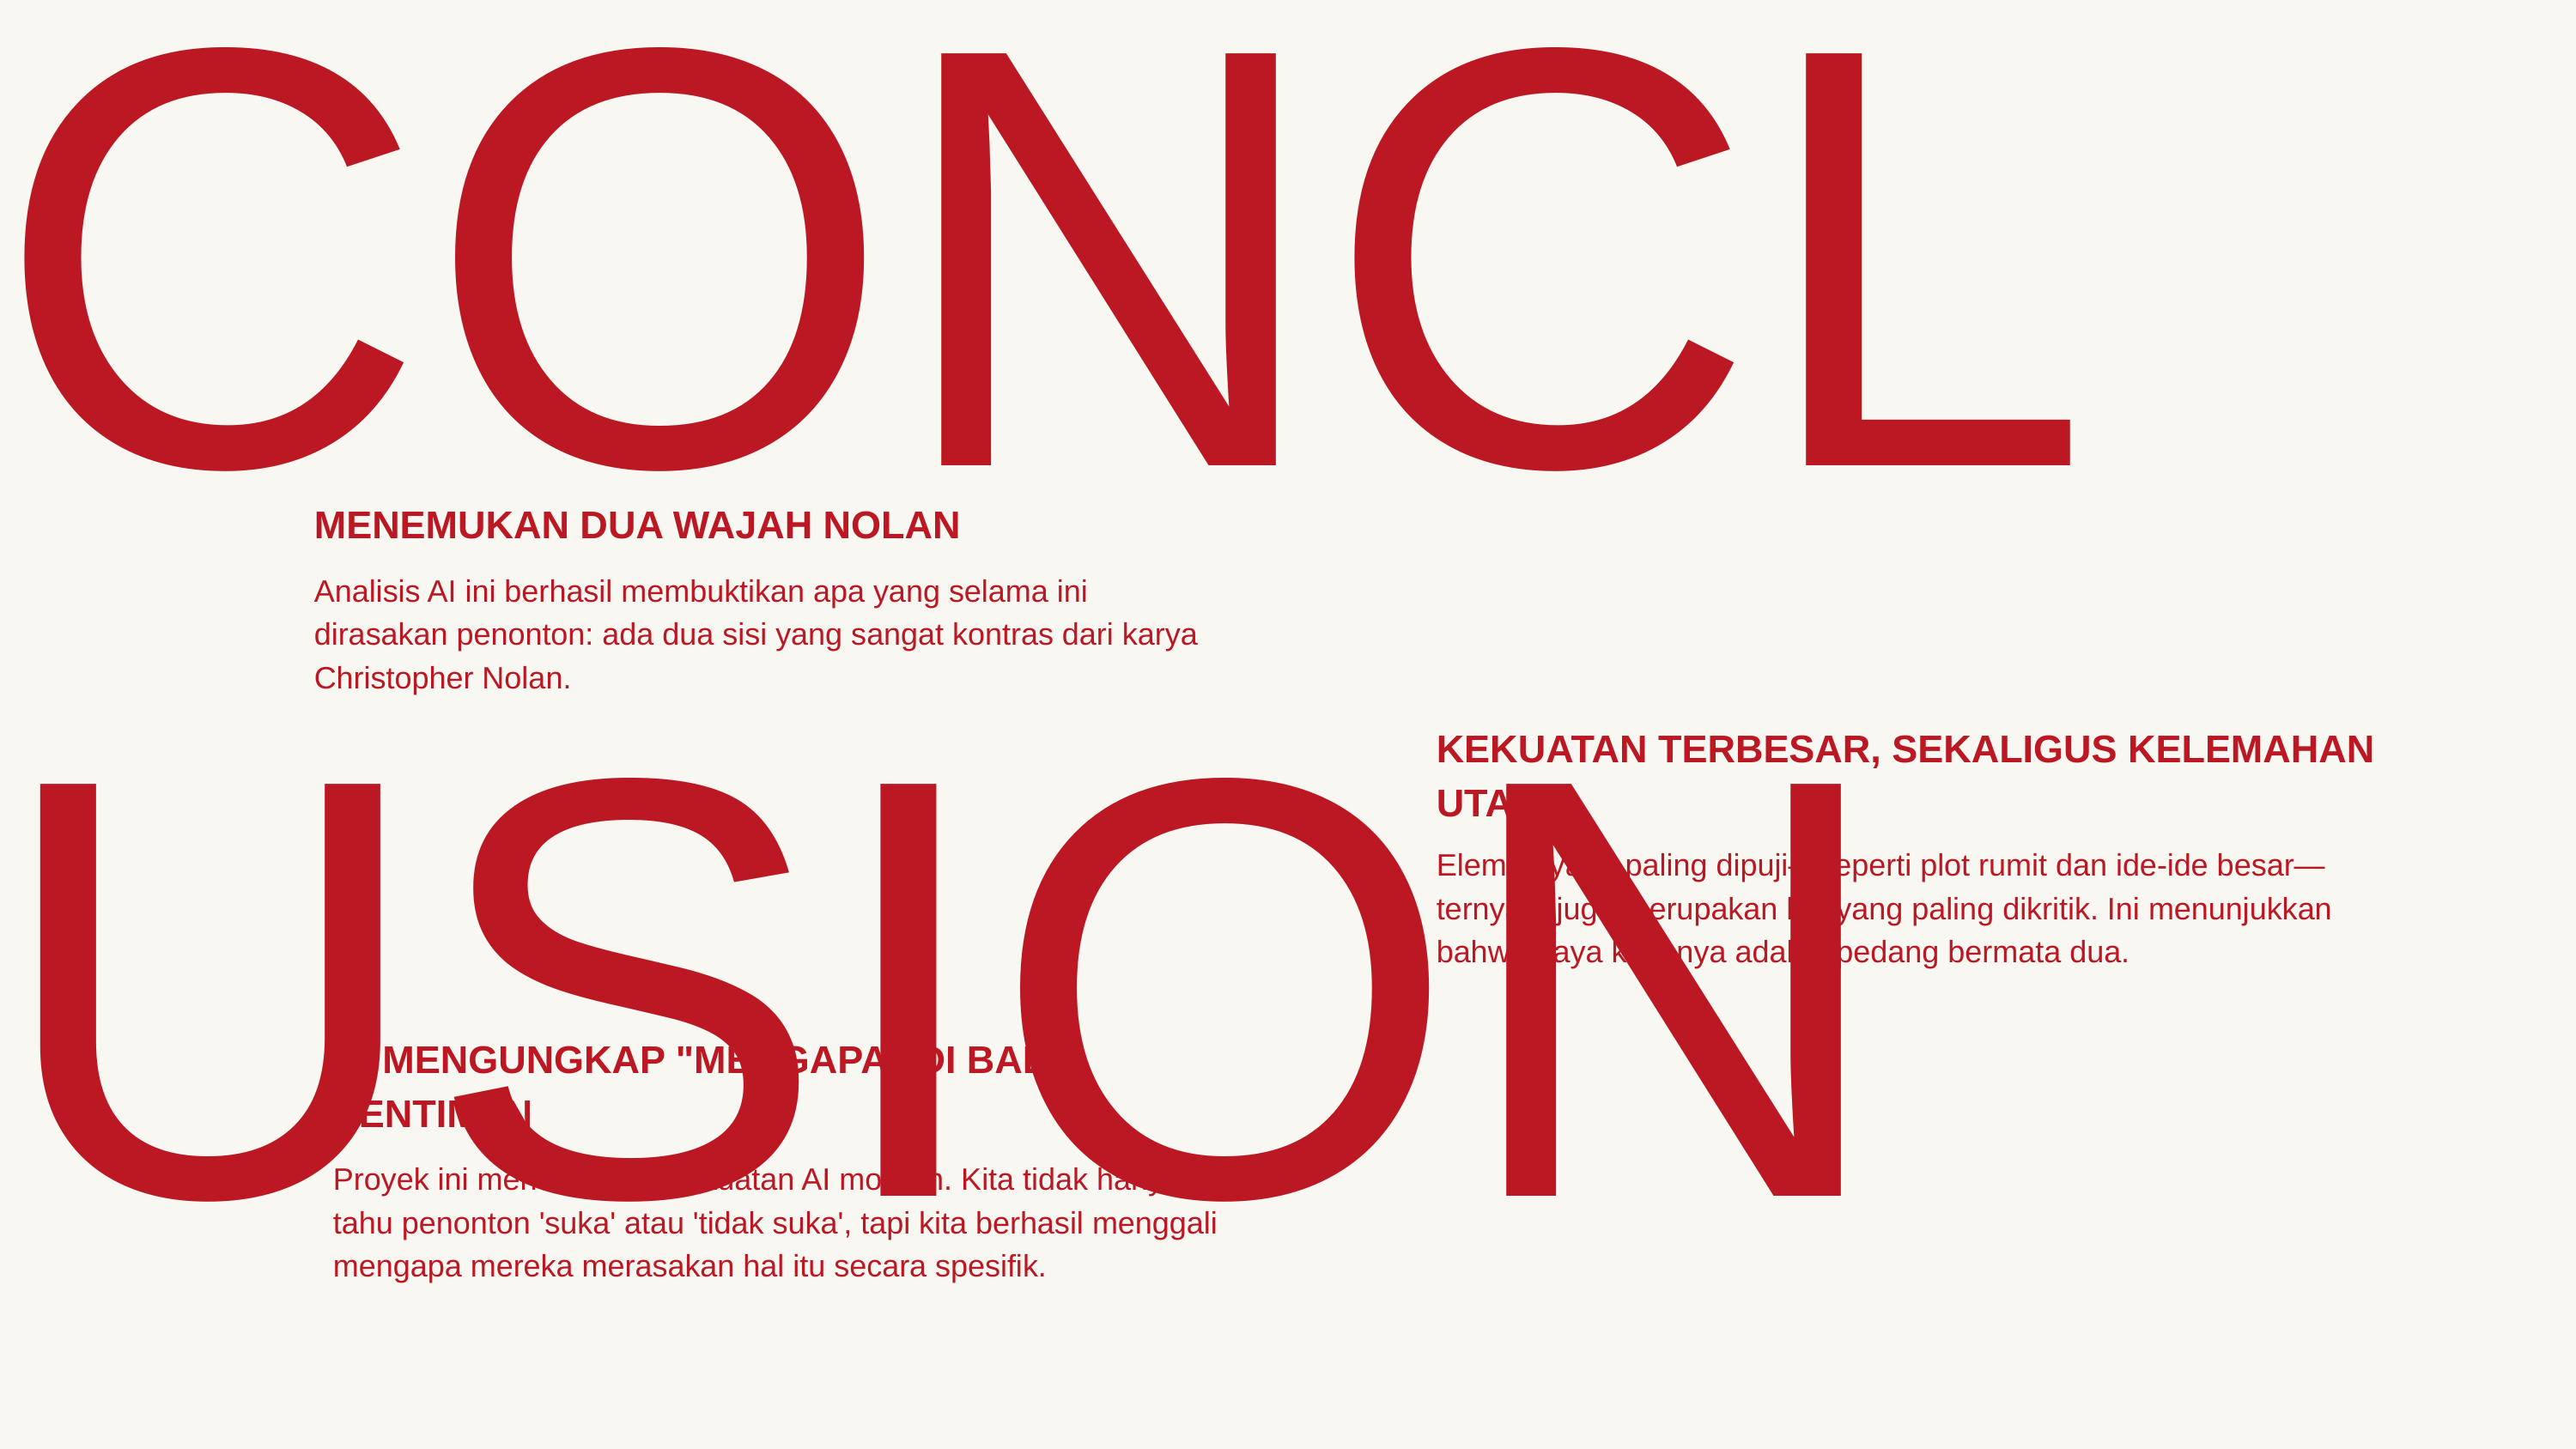

CONCLUSION
MENEMUKAN DUA WAJAH NOLAN
Analisis AI ini berhasil membuktikan apa yang selama ini dirasakan penonton: ada dua sisi yang sangat kontras dari karya Christopher Nolan.
KEKUATAN TERBESAR, SEKALIGUS KELEMAHAN UTAMA
Elemen yang paling dipuji—seperti plot rumit dan ide-ide besar—ternyata juga merupakan hal yang paling dikritik. Ini menunjukkan bahwa gaya khasnya adalah pedang bermata dua.
AI MENGUNGKAP "MENGAPA" DI BALIK SENTIMEN
Proyek ini menunjukkan kekuatan AI modern. Kita tidak hanya tahu penonton 'suka' atau 'tidak suka', tapi kita berhasil menggali mengapa mereka merasakan hal itu secara spesifik.